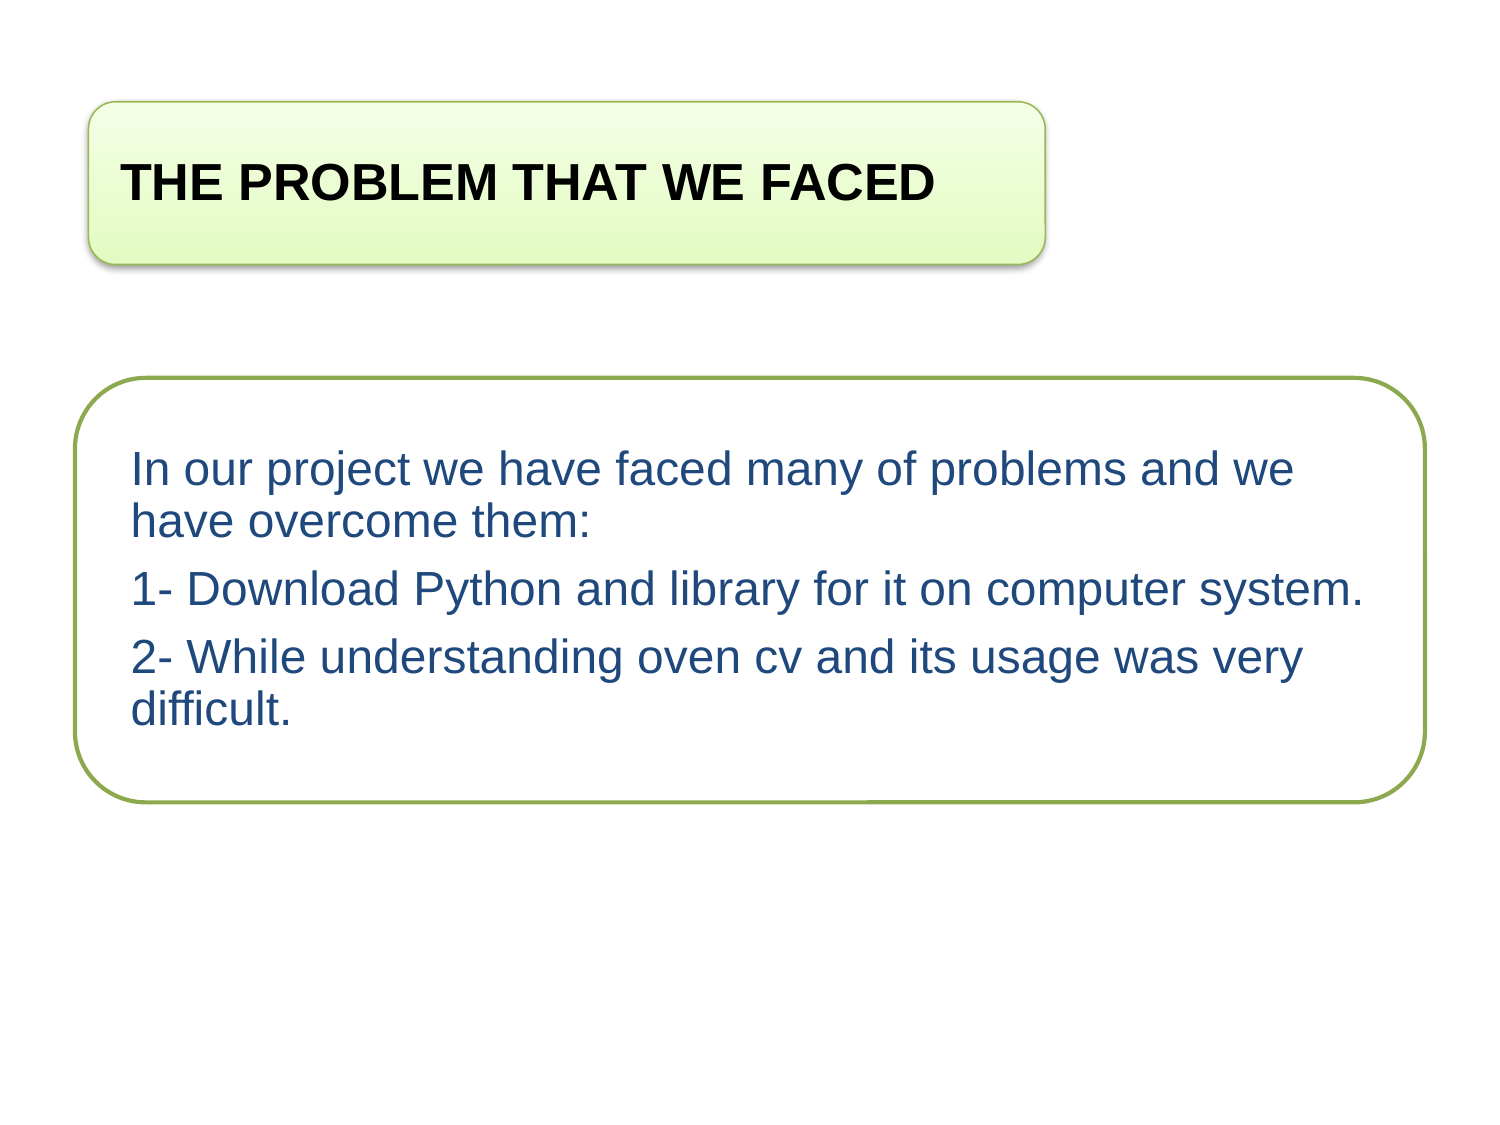

The problem that we faced
In our project we have faced many of problems and we have overcome them:
1- Download Python and library for it on computer system.
2- While understanding oven cv and its usage was very difficult.